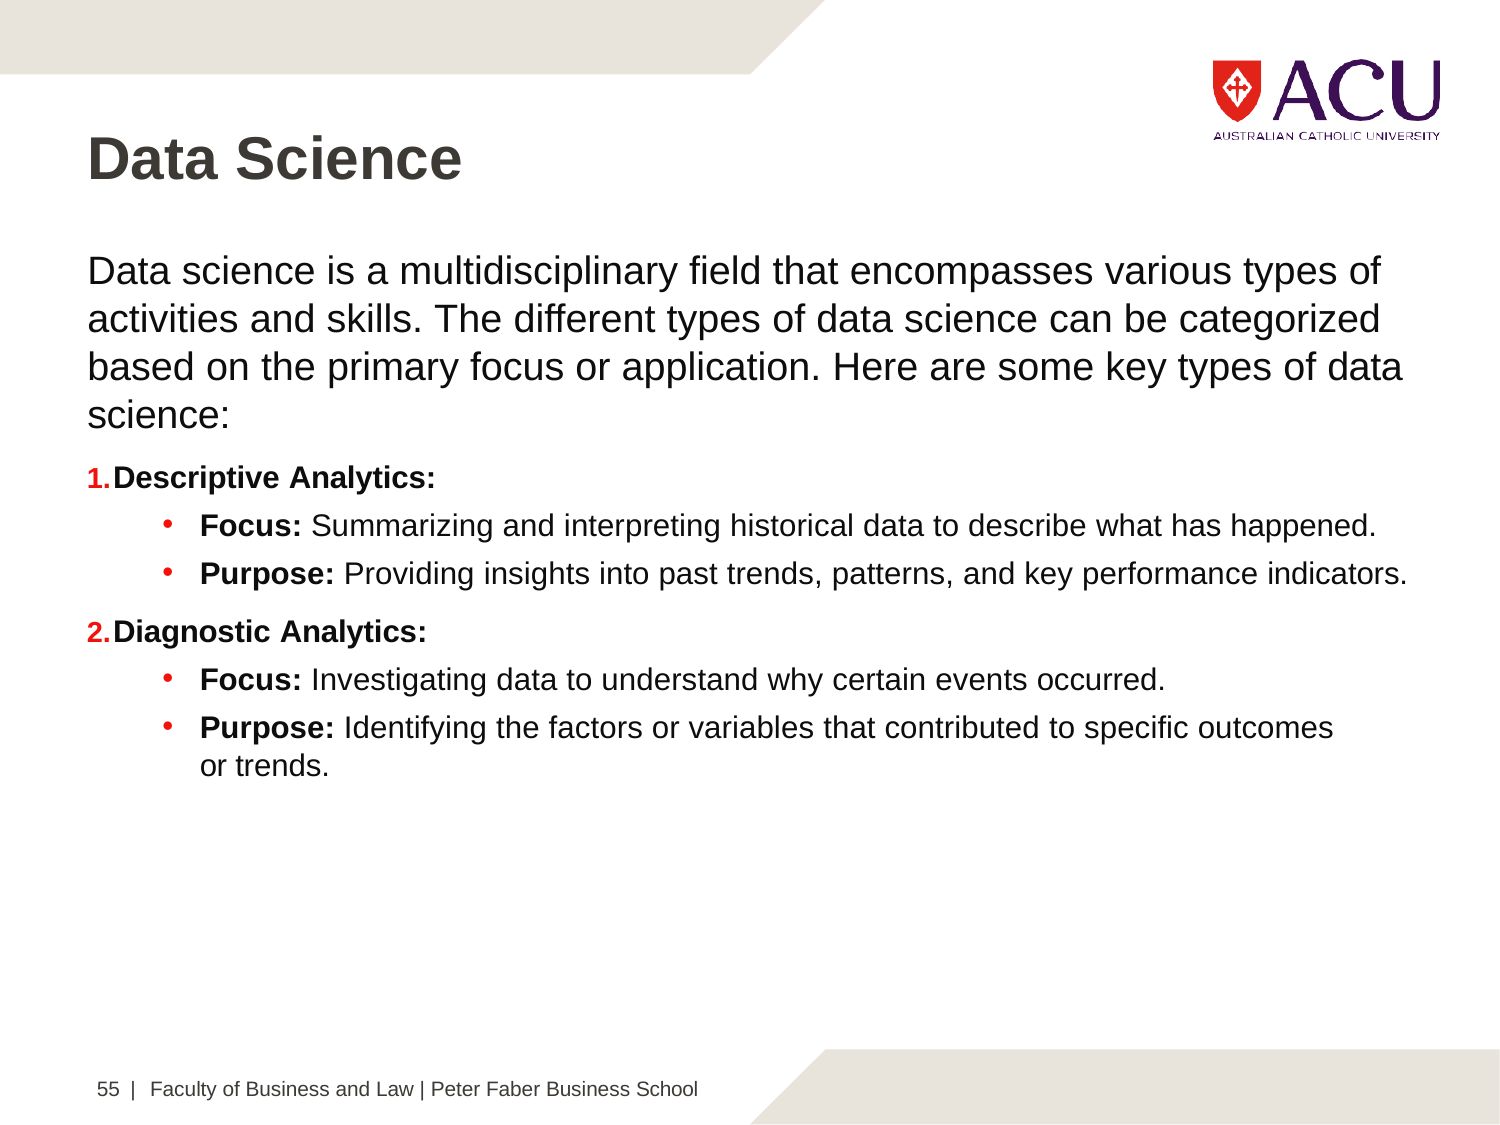

# Data Science
Data science is a multidisciplinary field that encompasses various types of activities and skills. The different types of data science can be categorized based on the primary focus or application. Here are some key types of data science:
Descriptive Analytics:
Focus: Summarizing and interpreting historical data to describe what has happened.
Purpose: Providing insights into past trends, patterns, and key performance indicators.
Diagnostic Analytics:
Focus: Investigating data to understand why certain events occurred.
Purpose: Identifying the factors or variables that contributed to specific outcomes or trends.
55 | Faculty of Business and Law | Peter Faber Business School